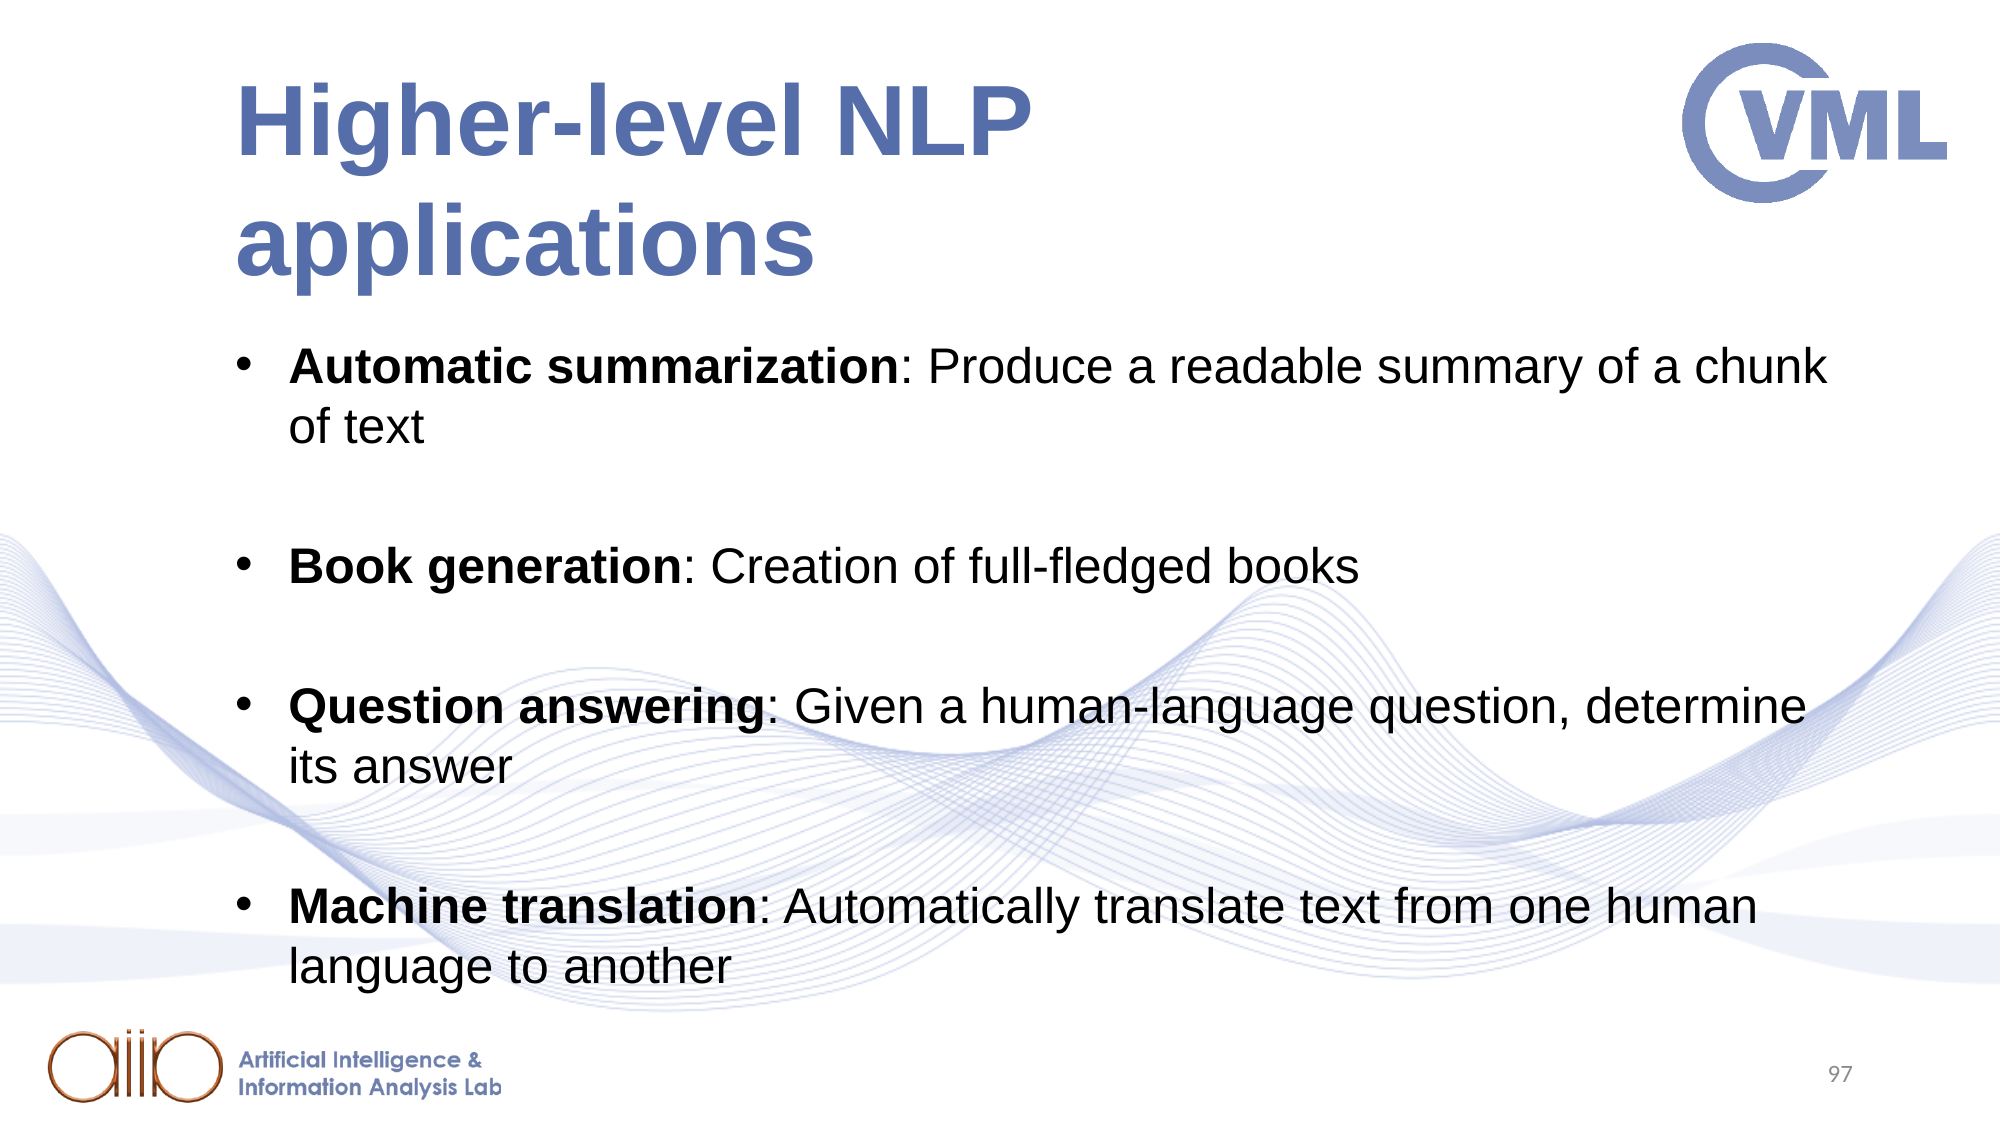

# Higher-level NLP applications
Automatic summarization: Produce a readable summary of a chunk of text

Book generation: Creation of full-fledged books

Question answering: Given a human-language question, determine its answer

Machine translation: Automatically translate text from one human language to another

97